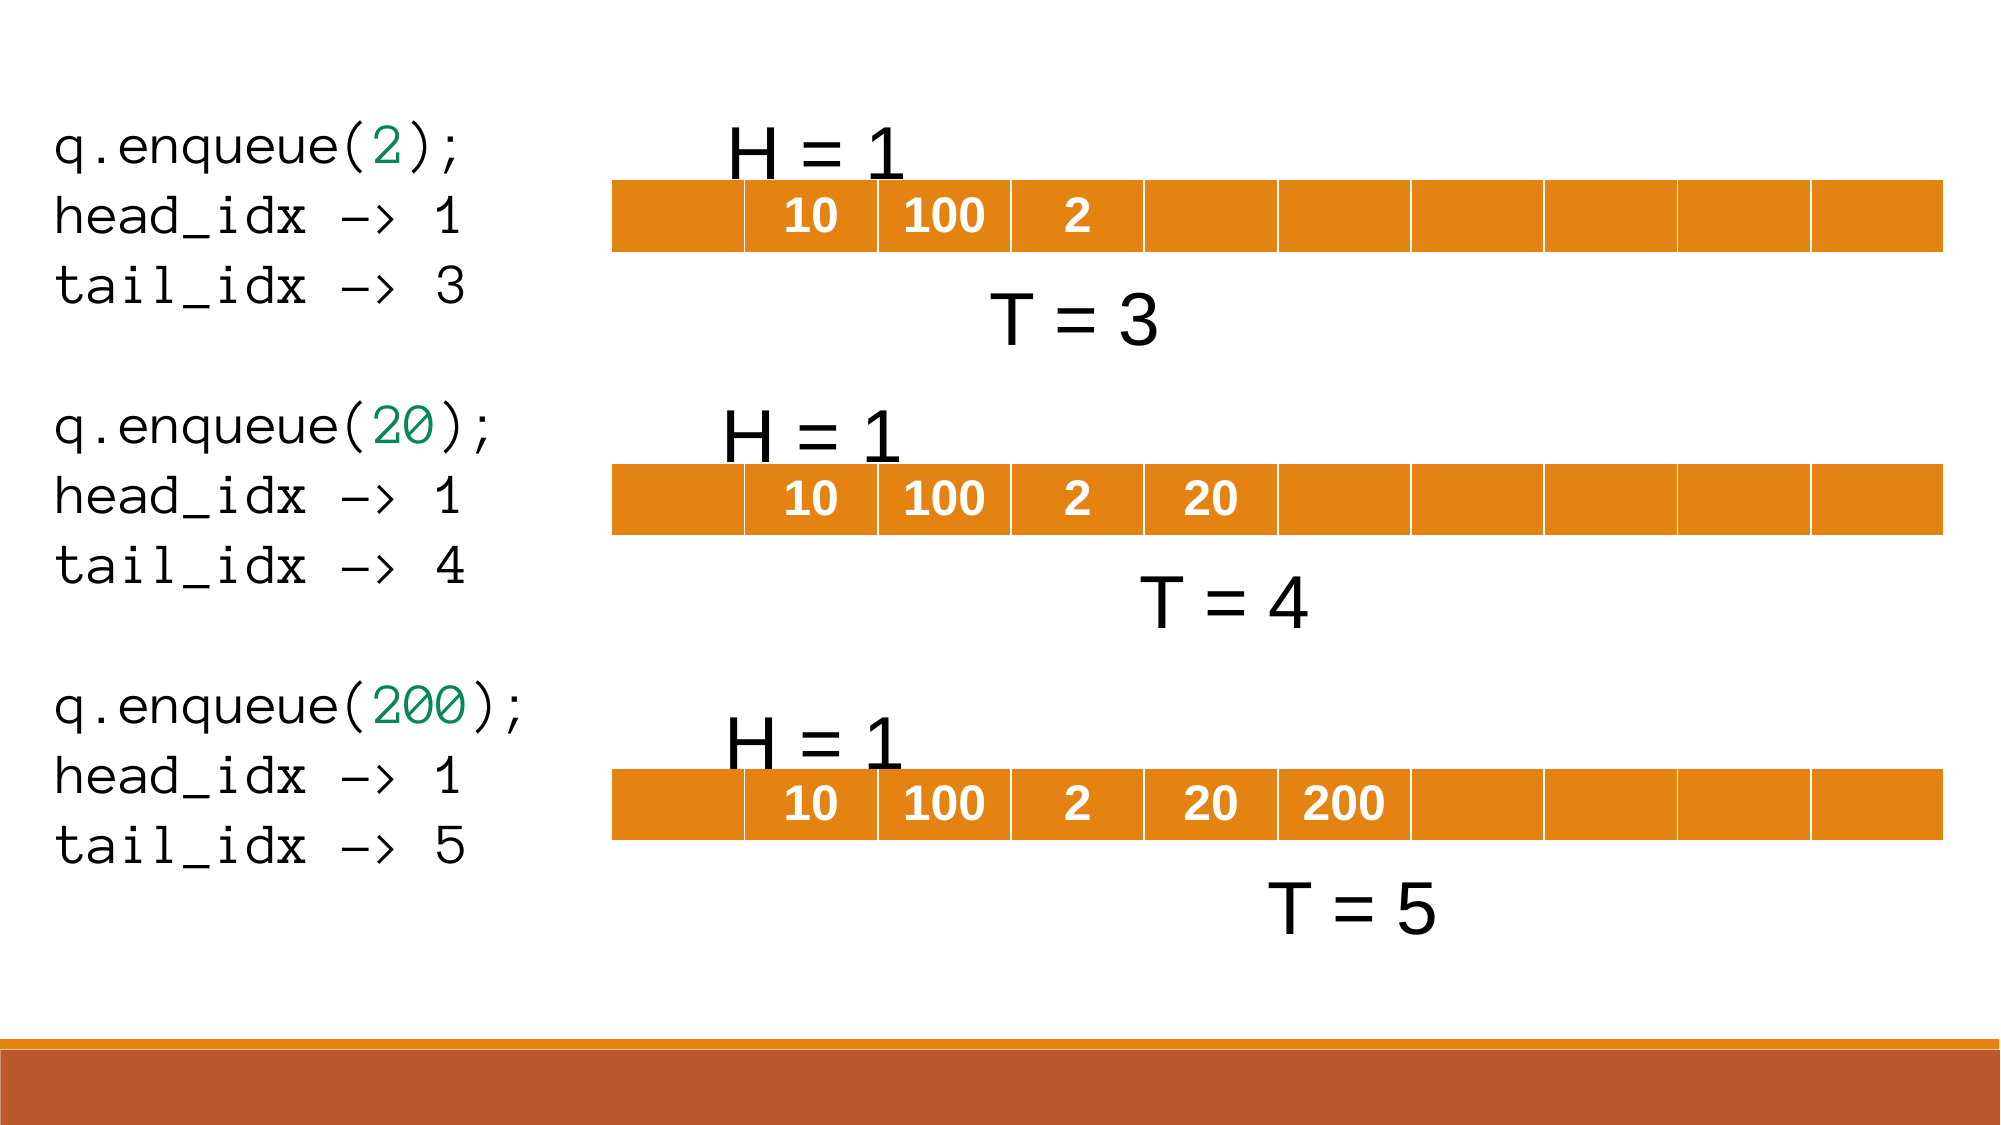

q.enqueue(2);
head_idx -> 1
tail_idx -> 3

q.enqueue(20);
head_idx -> 1
tail_idx -> 4

q.enqueue(200);
head_idx -> 1
tail_idx -> 5

H = 1
|  | 10 | 100 | 2 |  |  |  |  |  |  |
| --- | --- | --- | --- | --- | --- | --- | --- | --- | --- |
T = 3
H = 1
|  | 10 | 100 | 2 | 20 |  |  |  |  |  |
| --- | --- | --- | --- | --- | --- | --- | --- | --- | --- |
T = 4
H = 1
|  | 10 | 100 | 2 | 20 | 200 |  |  |  |  |
| --- | --- | --- | --- | --- | --- | --- | --- | --- | --- |
T = 5